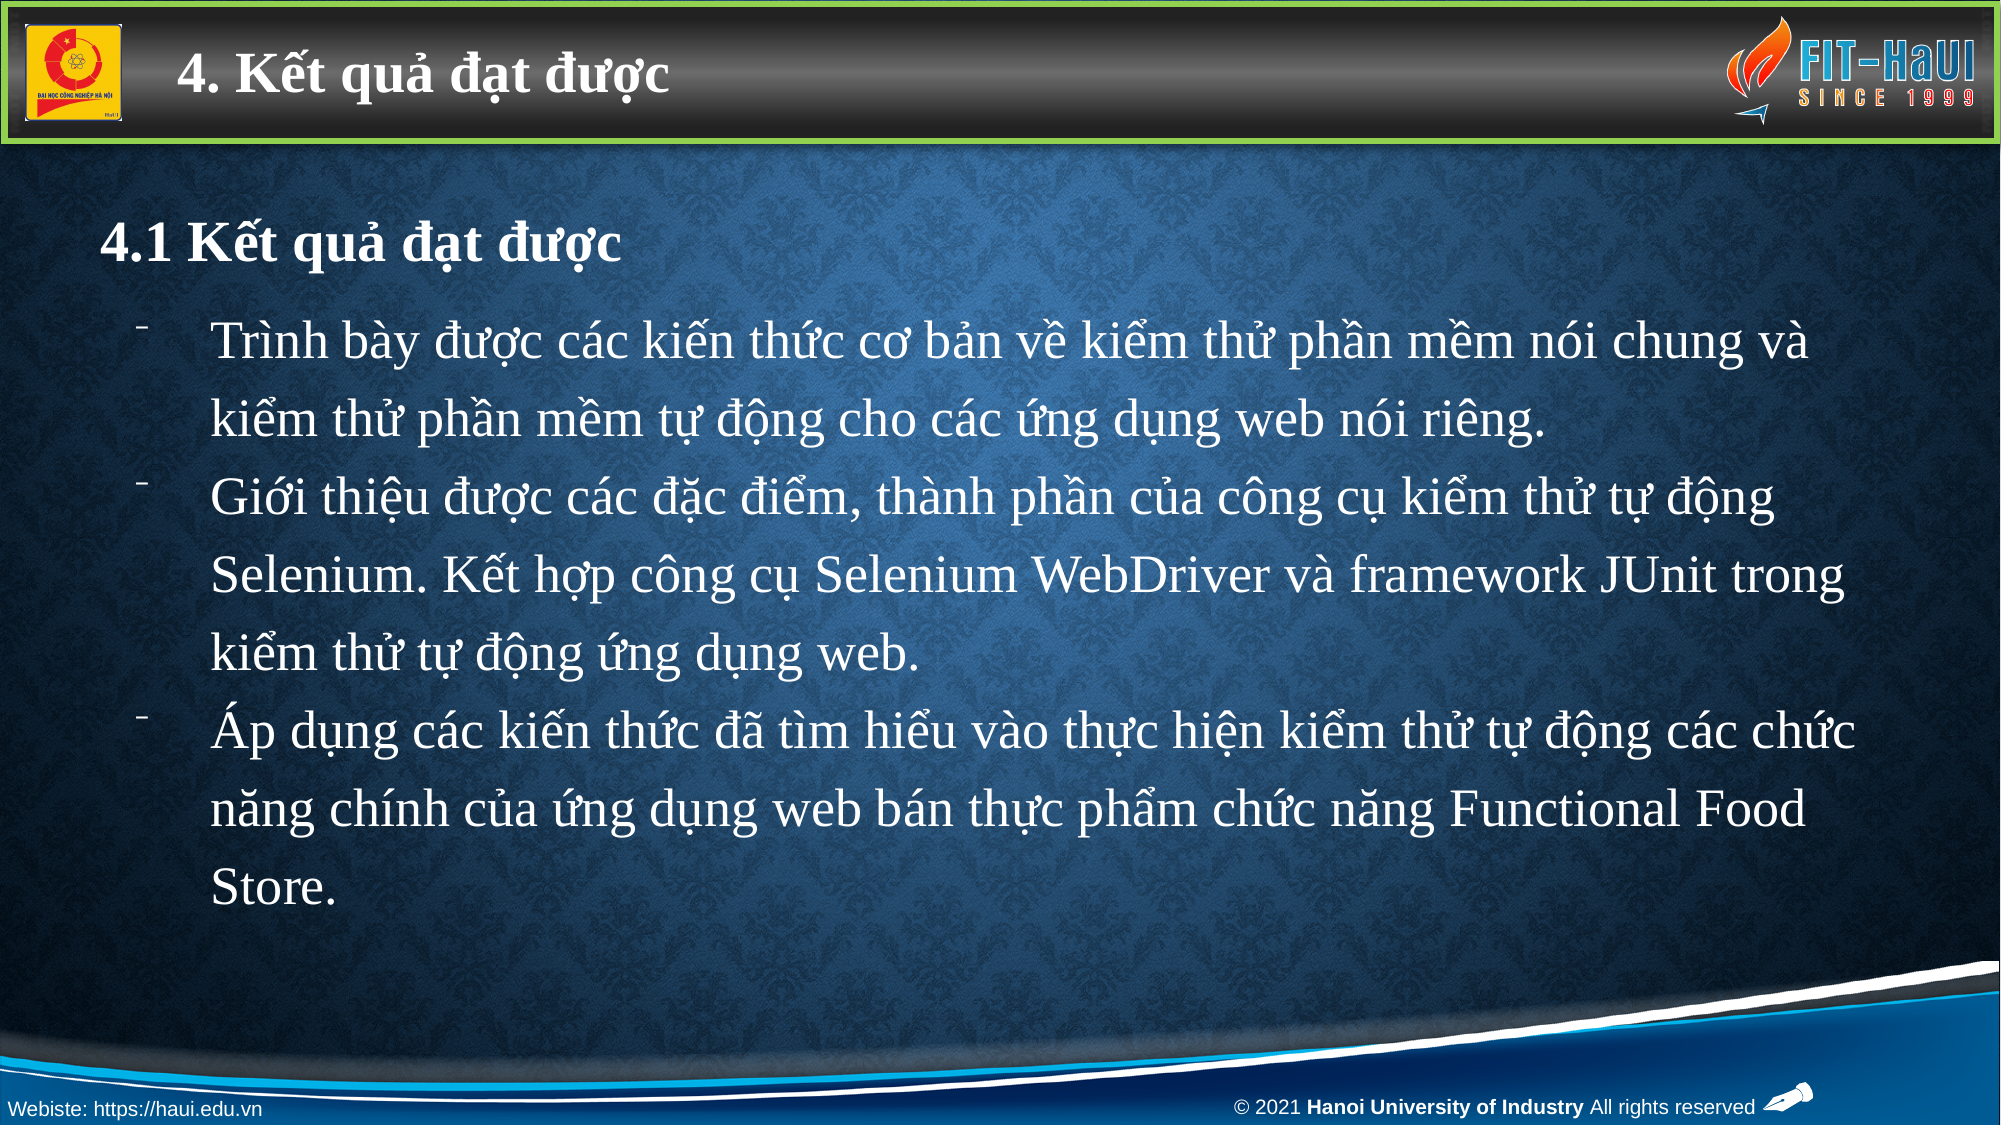

4. Kết quả đạt được
4.1 Kết quả đạt được
Trình bày được các kiến thức cơ bản về kiểm thử phần mềm nói chung và kiểm thử phần mềm tự động cho các ứng dụng web nói riêng.
Giới thiệu được các đặc điểm, thành phần của công cụ kiểm thử tự động Selenium. Kết hợp công cụ Selenium WebDriver và framework JUnit trong kiểm thử tự động ứng dụng web.
Áp dụng các kiến thức đã tìm hiểu vào thực hiện kiểm thử tự động các chức năng chính của ứng dụng web bán thực phẩm chức năng Functional Food Store.